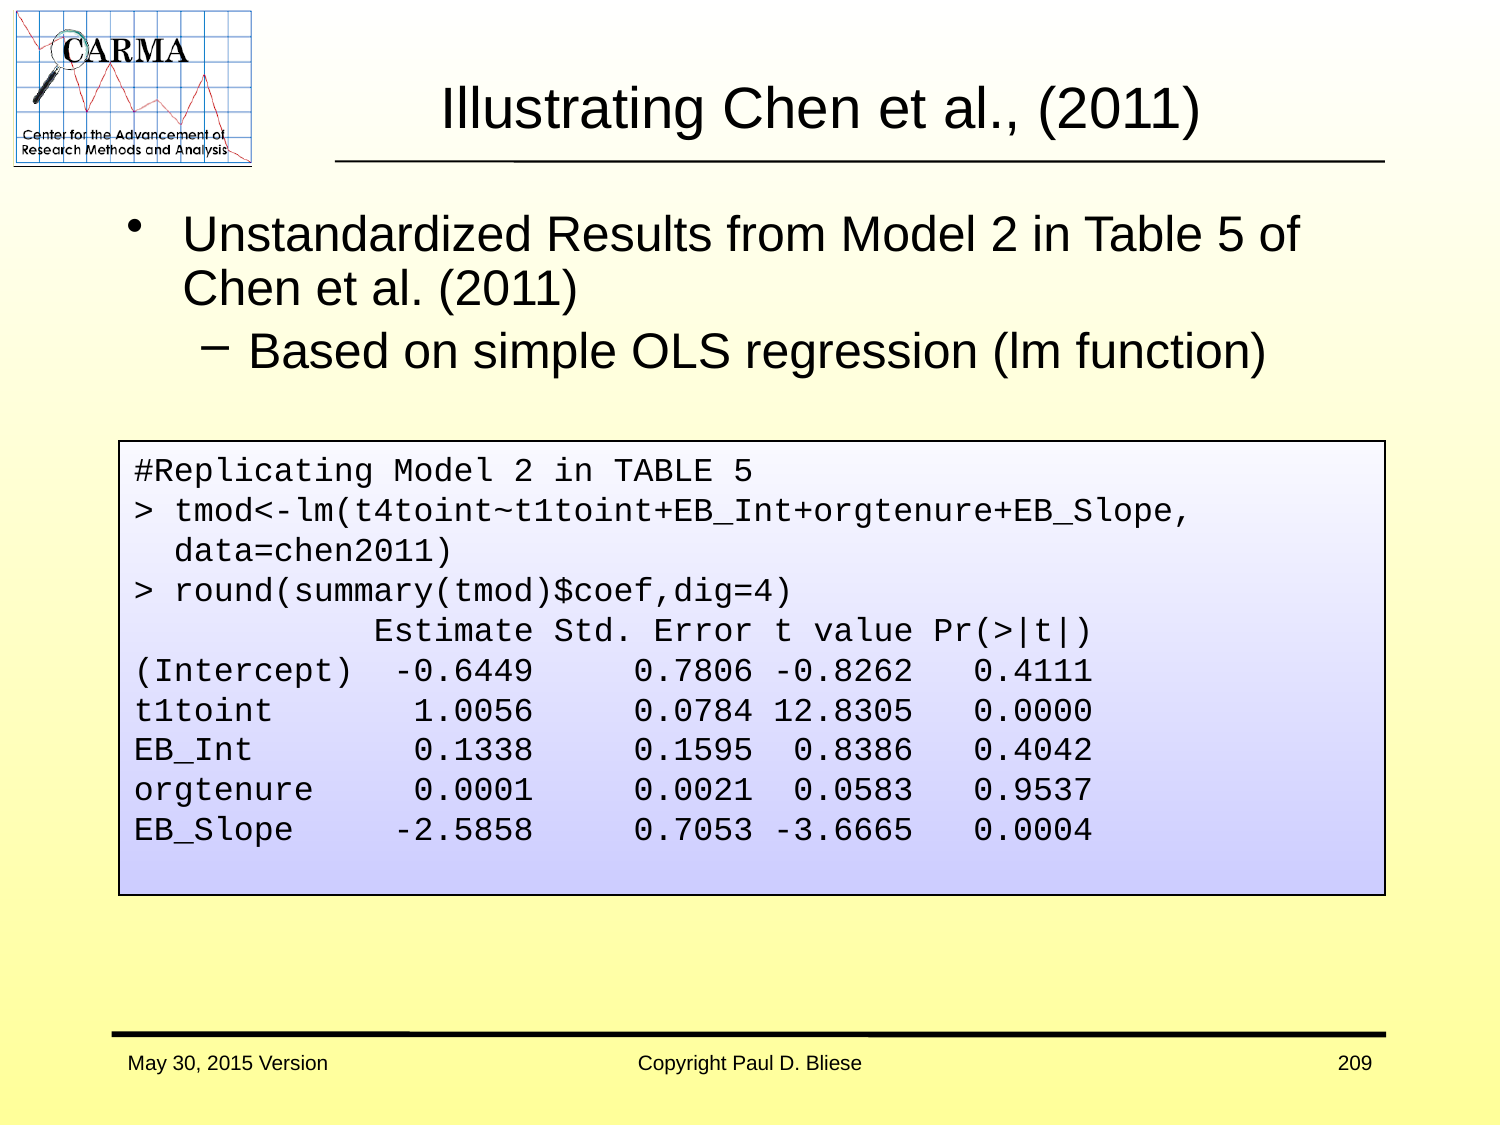

# Illustrating Chen et al., (2011)
Unstandardized Results from Model 2 in Table 5 of Chen et al. (2011)
Based on simple OLS regression (lm function)
#Replicating Model 2 in TABLE 5
> tmod<-lm(t4toint~t1toint+EB_Int+orgtenure+EB_Slope,
  data=chen2011)
> round(summary(tmod)$coef,dig=4)
            Estimate Std. Error t value Pr(>|t|)
(Intercept)  -0.6449     0.7806 -0.8262   0.4111
t1toint       1.0056     0.0784 12.8305   0.0000
EB_Int        0.1338     0.1595  0.8386   0.4042
orgtenure     0.0001     0.0021  0.0583   0.9537
EB_Slope     -2.5858     0.7053 -3.6665   0.0004

May 30, 2015 Version
Copyright Paul D. Bliese
209